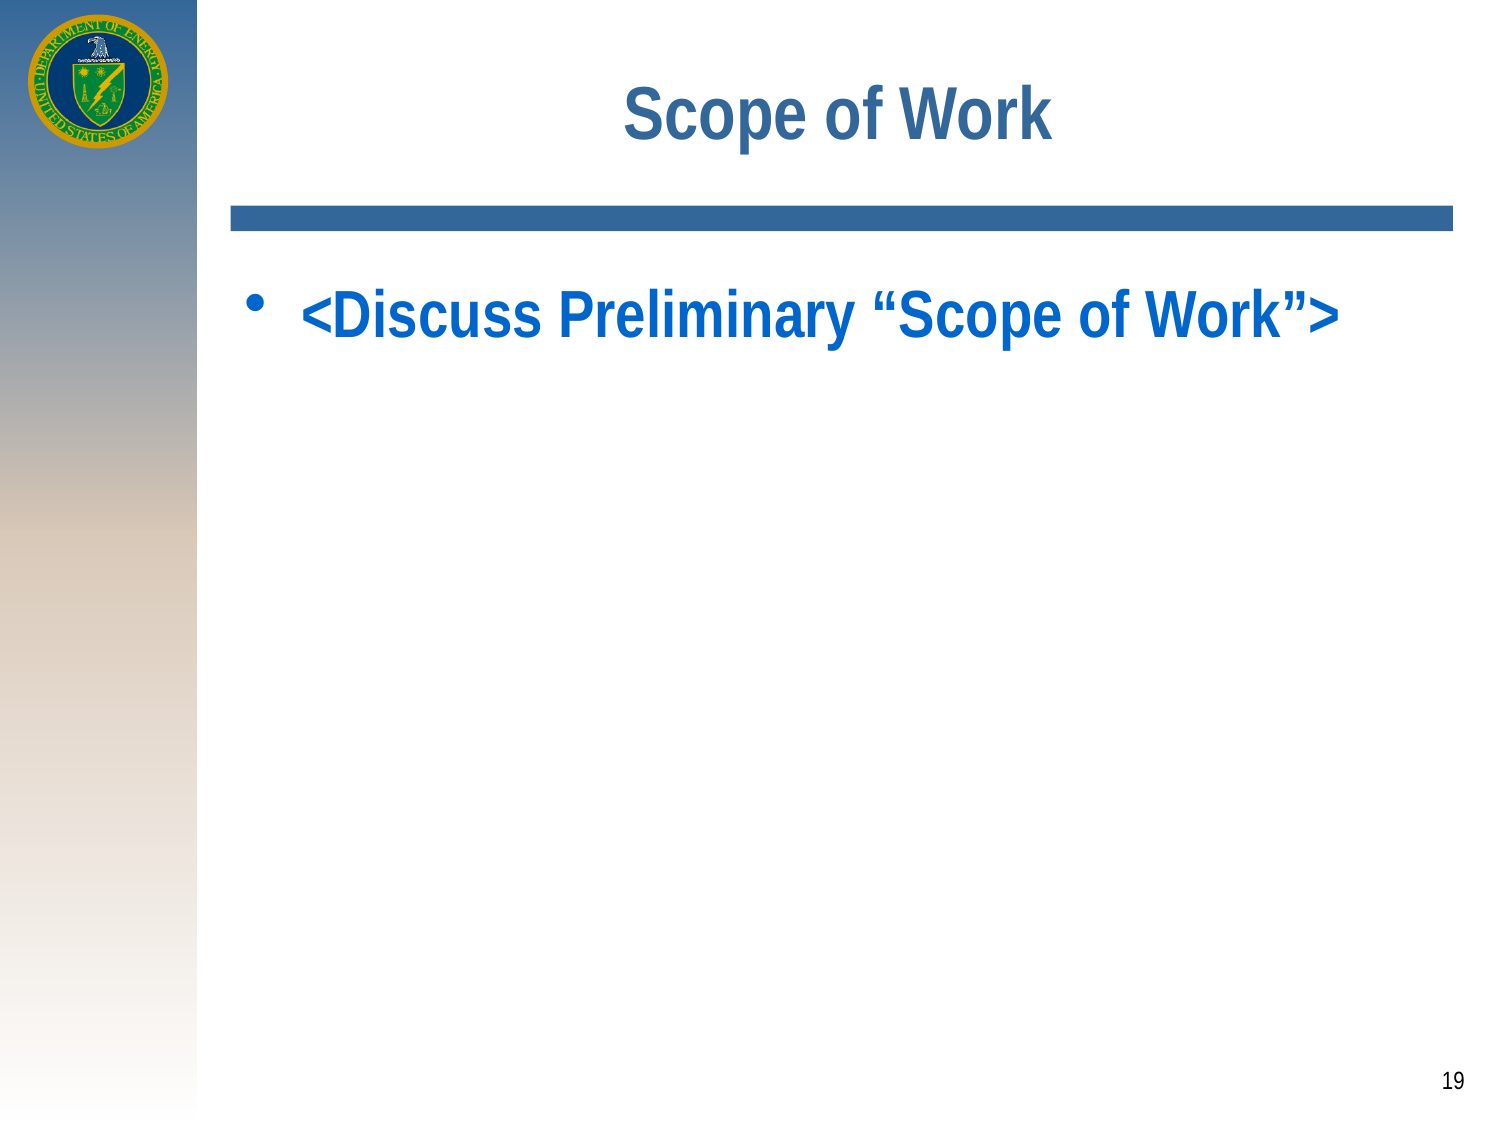

# Scope of Work
<Discuss Preliminary “Scope of Work”>
19